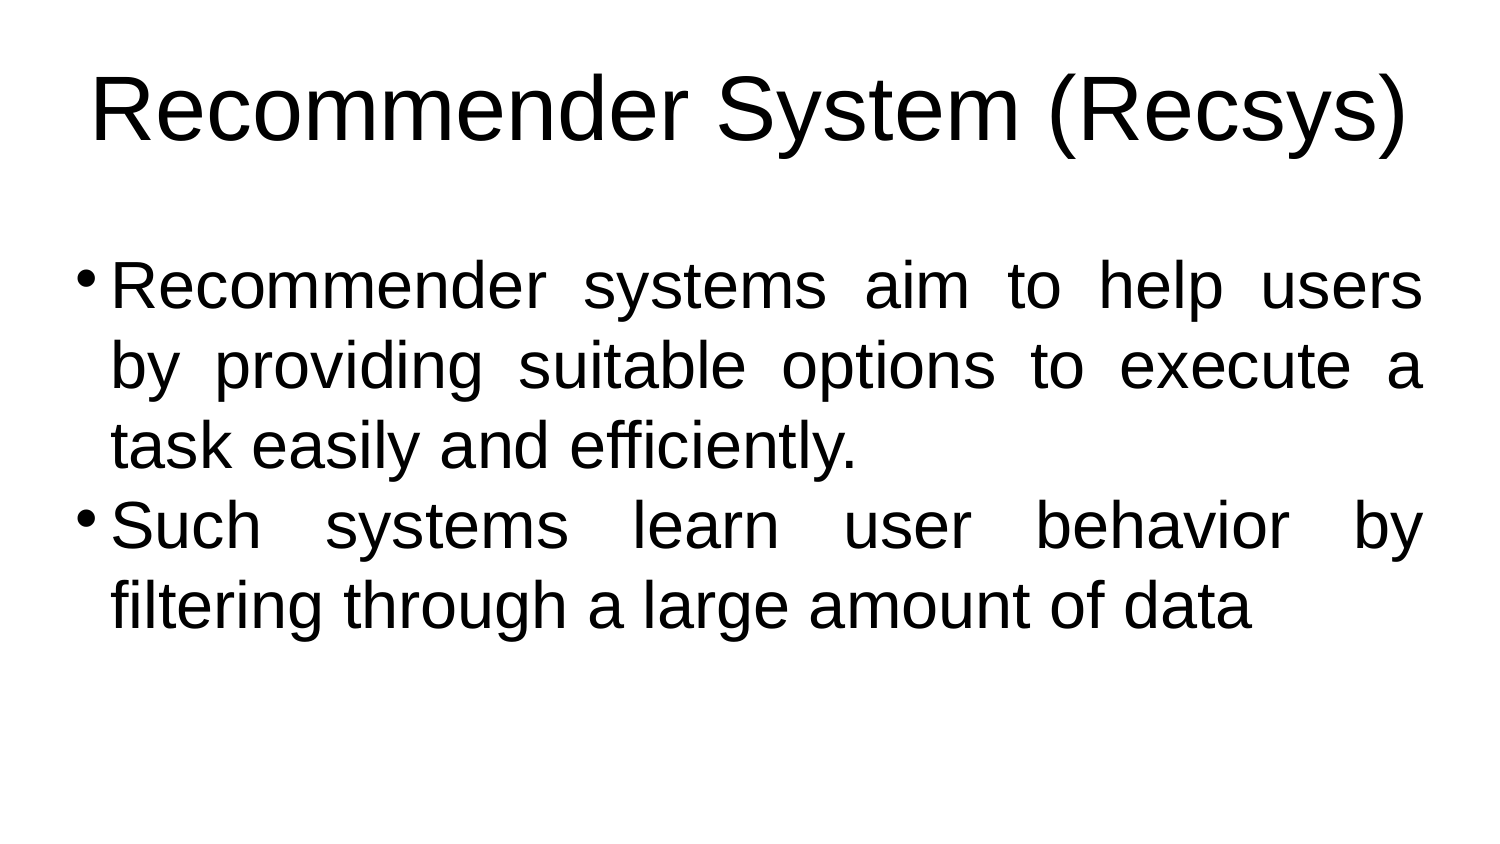

Recommender System (Recsys)
Recommender systems aim to help users by providing suitable options to execute a task easily and efficiently.
Such systems learn user behavior by filtering through a large amount of data